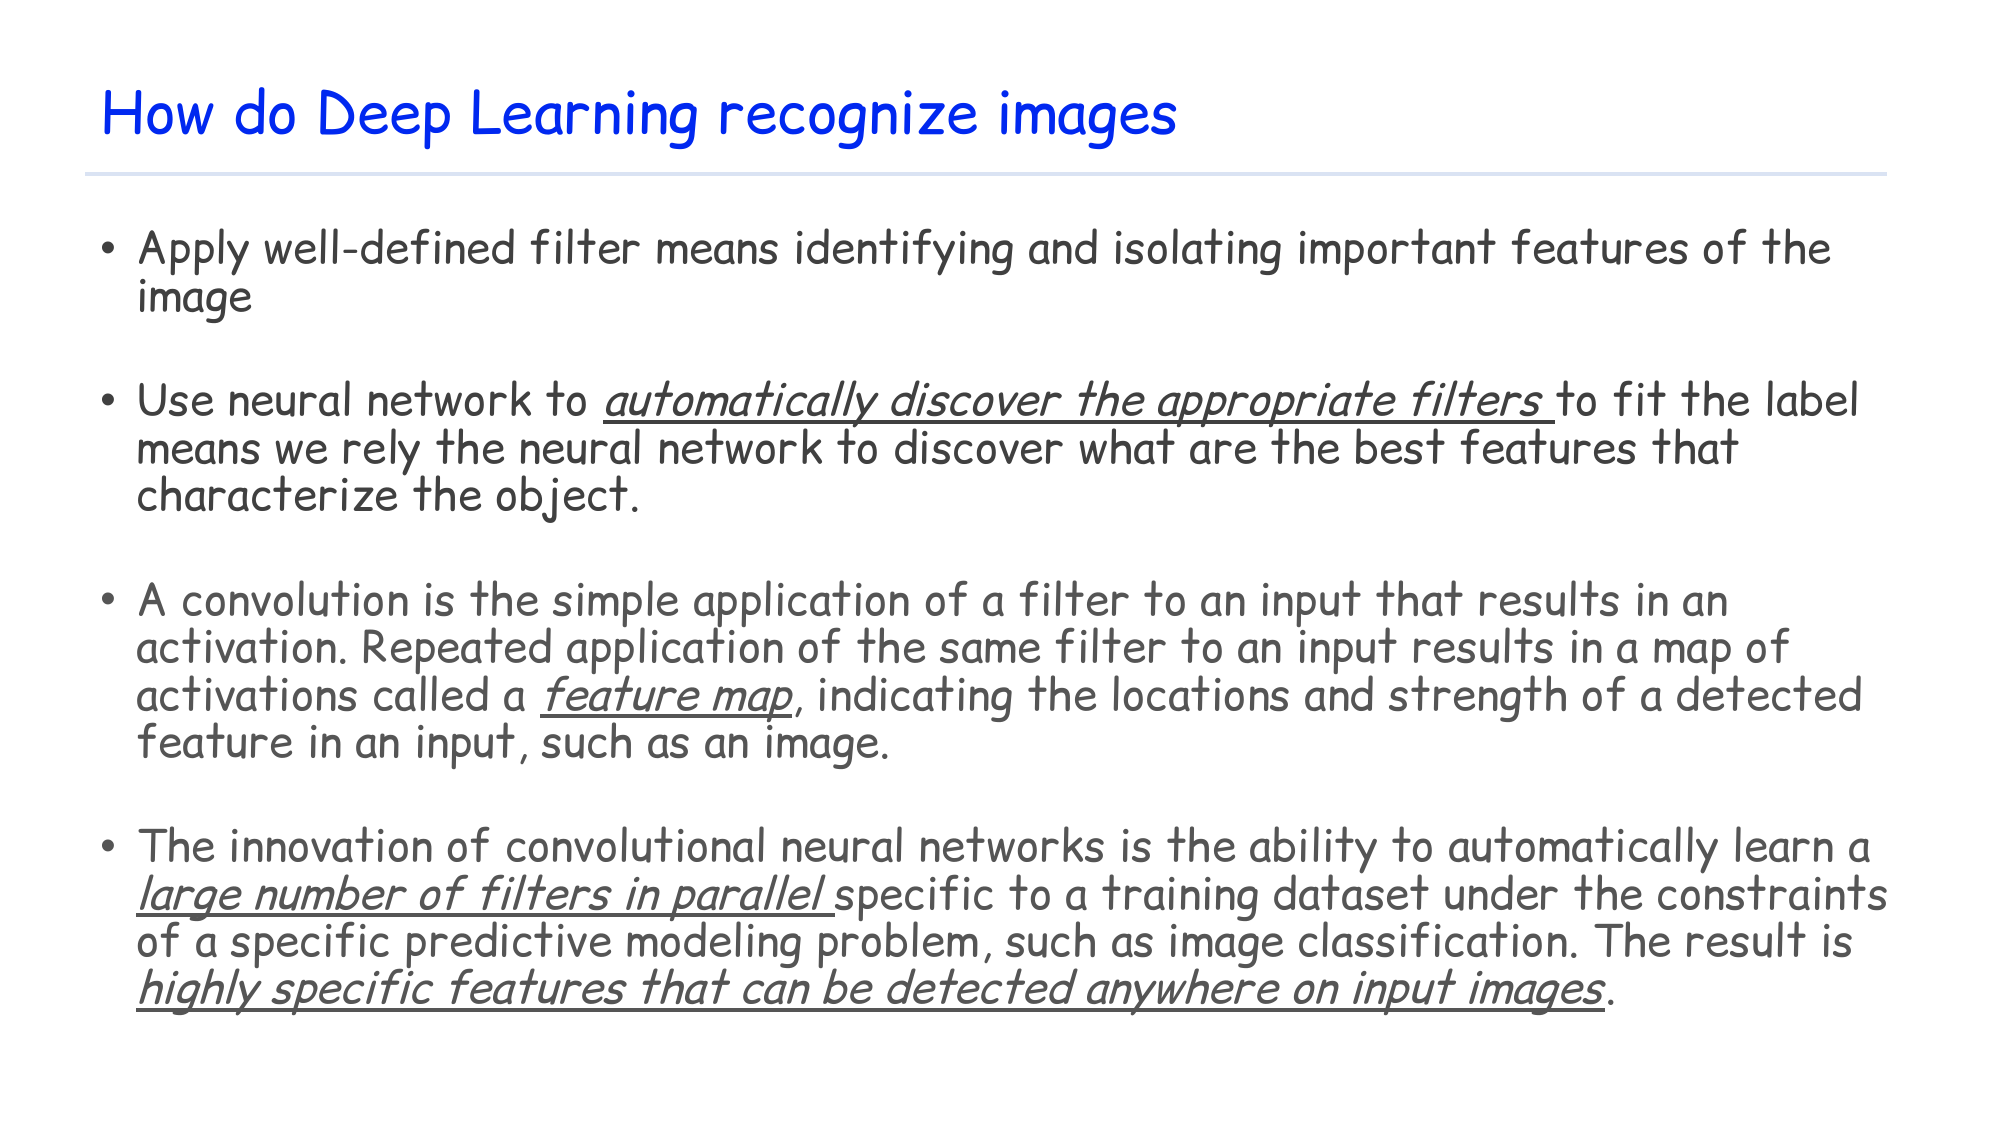

# How do Deep Learning recognize images
Apply well-defined filter means identifying and isolating important features of the image

Use neural network to automatically discover the appropriate filters to fit the label means we rely the neural network to discover what are the best features that characterize the object.

A convolution is the simple application of a filter to an input that results in an activation. Repeated application of the same filter to an input results in a map of activations called a feature map, indicating the locations and strength of a detected feature in an input, such as an image.

The innovation of convolutional neural networks is the ability to automatically learn a large number of filters in parallel specific to a training dataset under the constraints of a specific predictive modeling problem, such as image classification. The result is highly specific features that can be detected anywhere on input images.